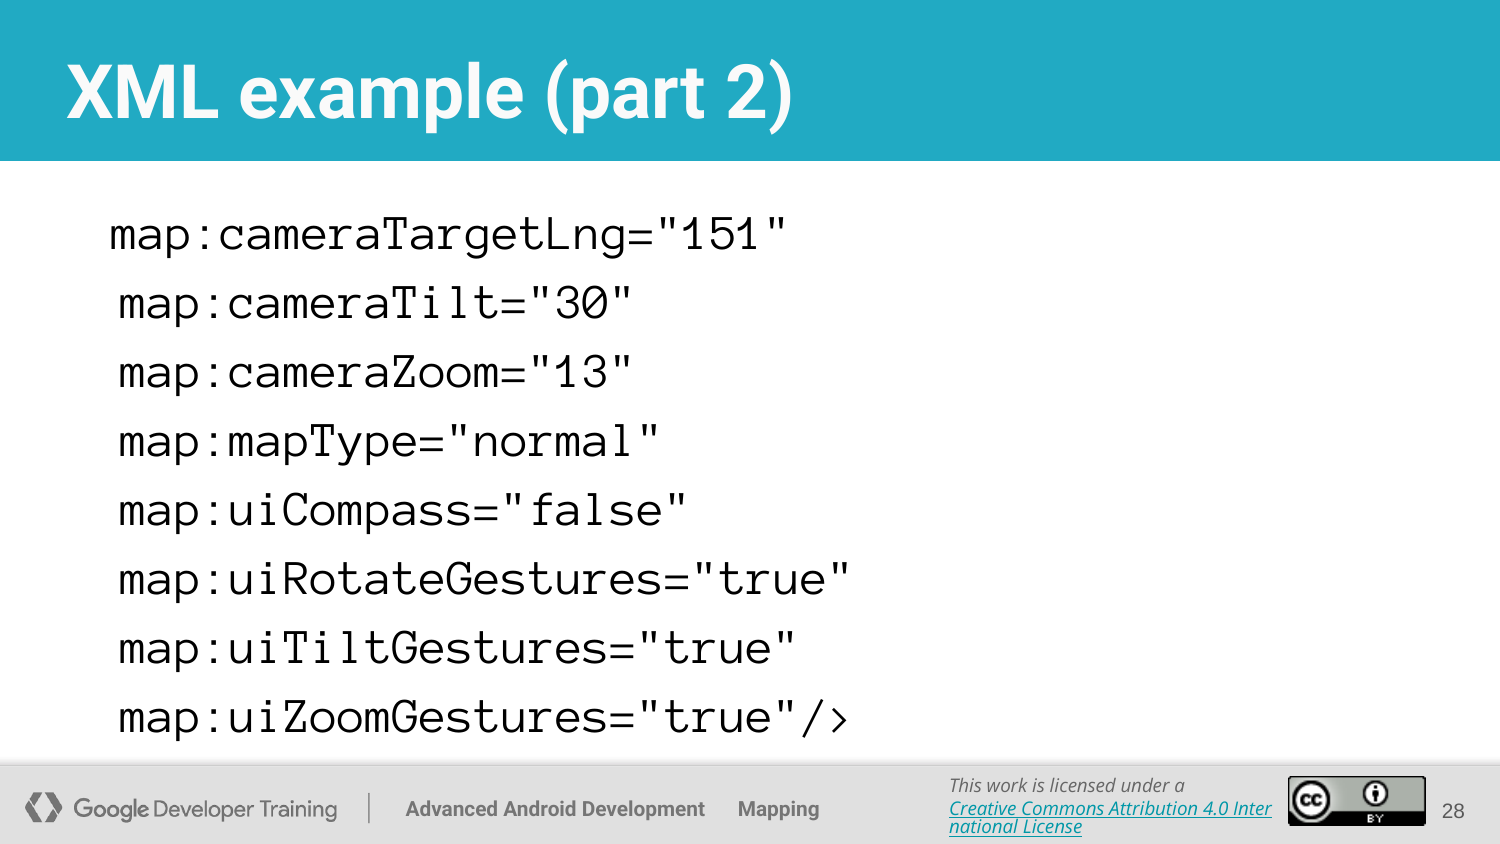

# XML example (part 2)
  map:cameraTargetLng="151"
  map:cameraTilt="30"
  map:cameraZoom="13"
  map:mapType="normal"
  map:uiCompass="false"
  map:uiRotateGestures="true"
  map:uiTiltGestures="true"
  map:uiZoomGestures="true"/>

28